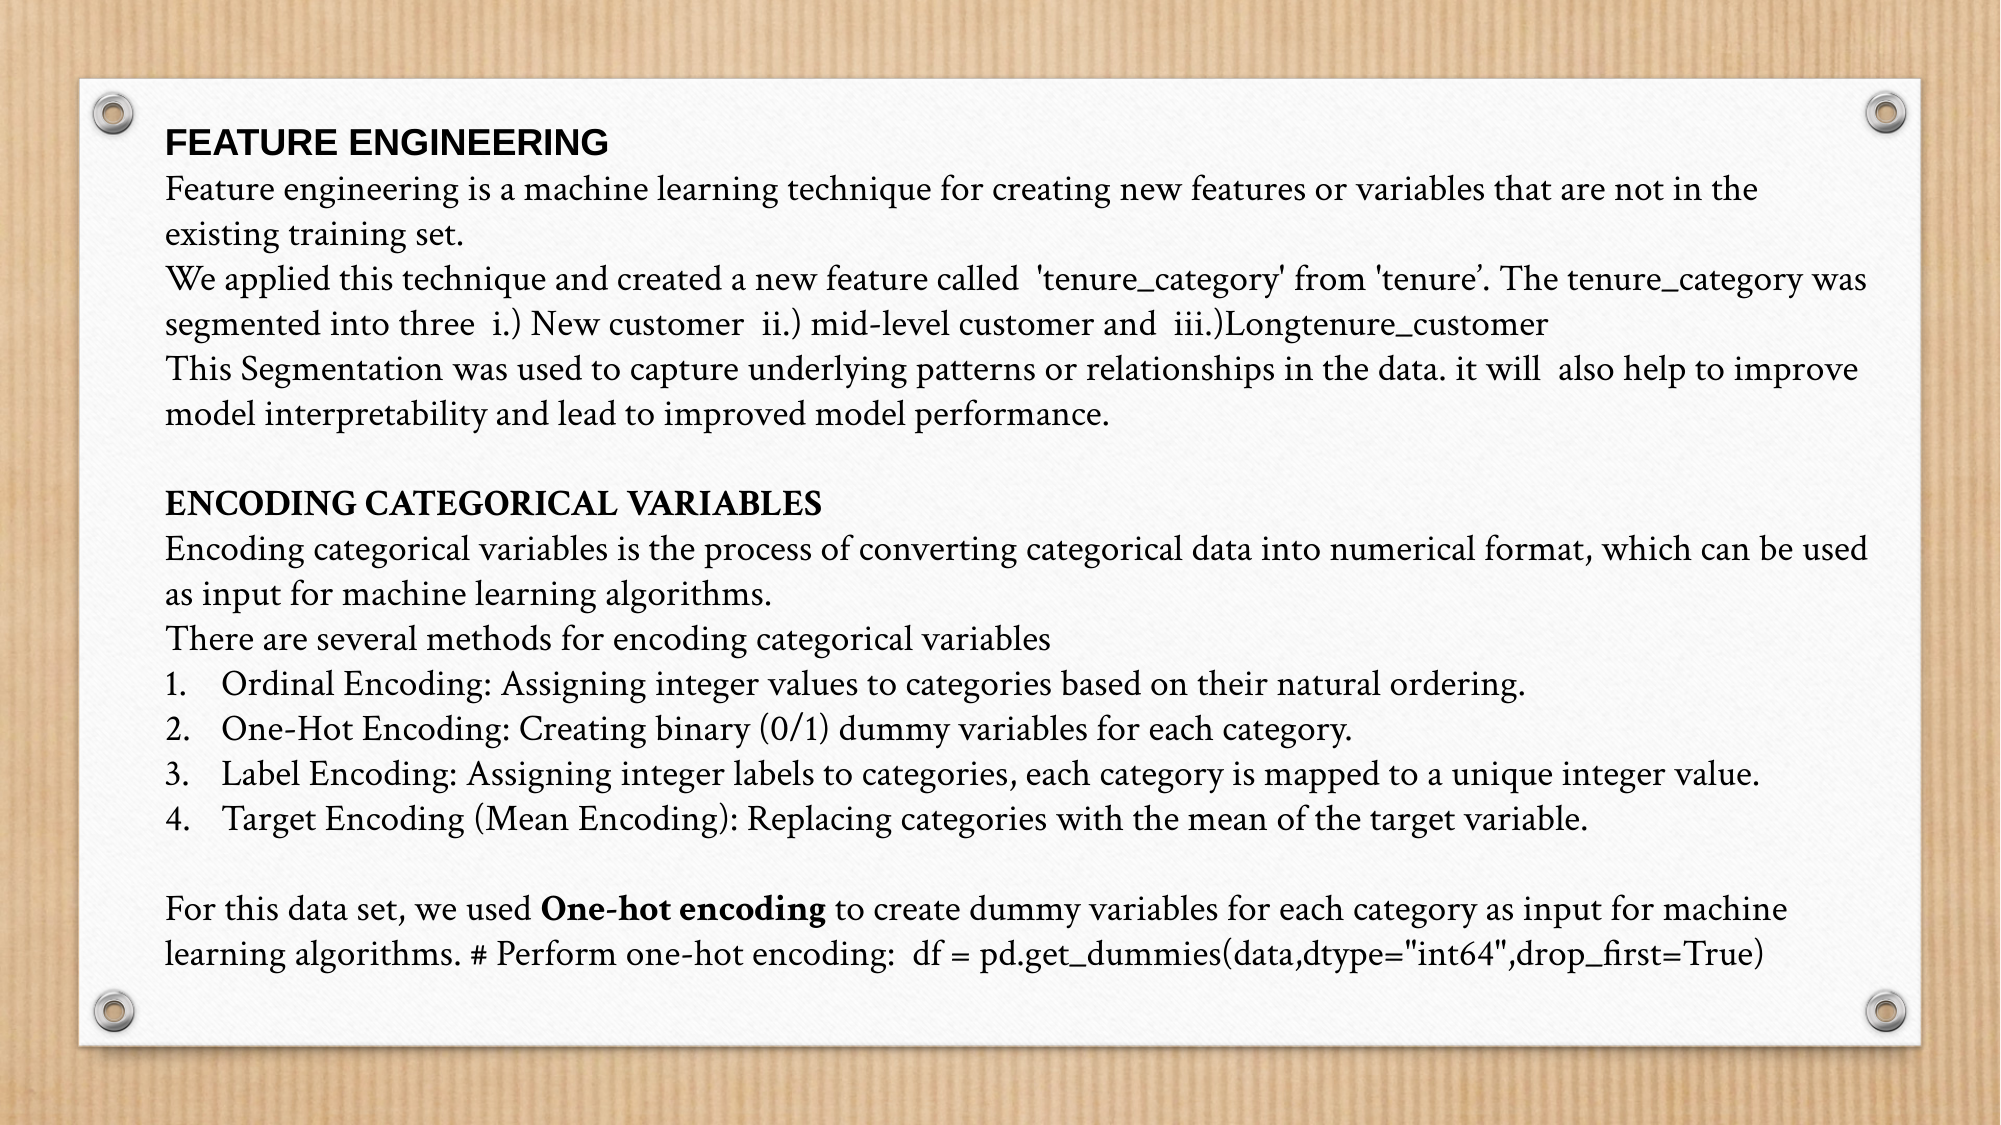

FEATURE ENGINEERING
Feature engineering is a machine learning technique for creating new features or variables that are not in the existing training set.
We applied this technique and created a new feature called  'tenure_category' from 'tenure’. The tenure_category was segmented into three  i.) New customer  ii.) mid-level customer and  iii.)Longtenure_customer
This Segmentation was used to capture underlying patterns or relationships in the data. it will  also help to improve model interpretability and lead to improved model performance.

ENCODING CATEGORICAL VARIABLES
Encoding categorical variables is the process of converting categorical data into numerical format, which can be used as input for machine learning algorithms.
There are several methods for encoding categorical variables
Ordinal Encoding: Assigning integer values to categories based on their natural ordering.
One-Hot Encoding: Creating binary (0/1) dummy variables for each category.
Label Encoding: Assigning integer labels to categories, each category is mapped to a unique integer value.
Target Encoding (Mean Encoding): Replacing categories with the mean of the target variable.

For this data set, we used One-hot encoding to create dummy variables for each category as input for machine learning algorithms. # Perform one-hot encoding:  df = pd.get_dummies(data,dtype="int64",drop_first=True)